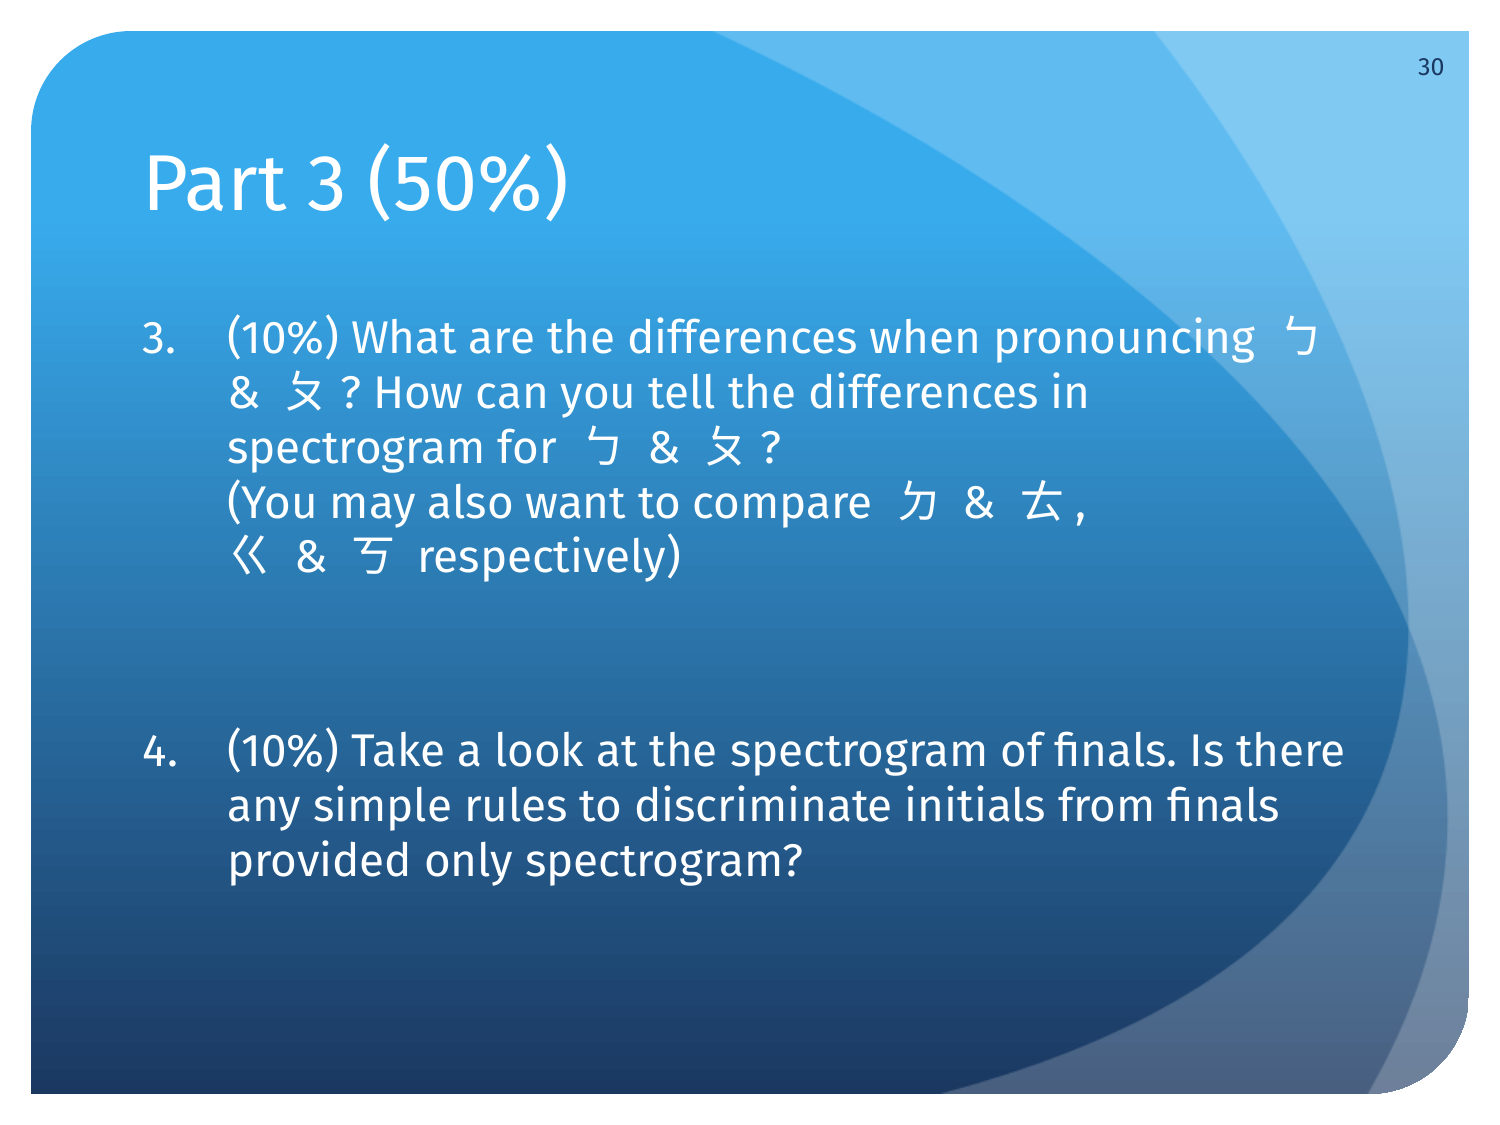

30
# Part 3 (50%)
(10%) What are the differences when pronouncing ㄅ & ㄆ? How can you tell the differences in spectrogram for ㄅ & ㄆ?
(You may also want to compare ㄉ & ㄊ,
ㄍ & ㄎ respectively)

(10%) Take a look at the spectrogram of finals. Is there any simple rules to discriminate initials from finals provided only spectrogram?